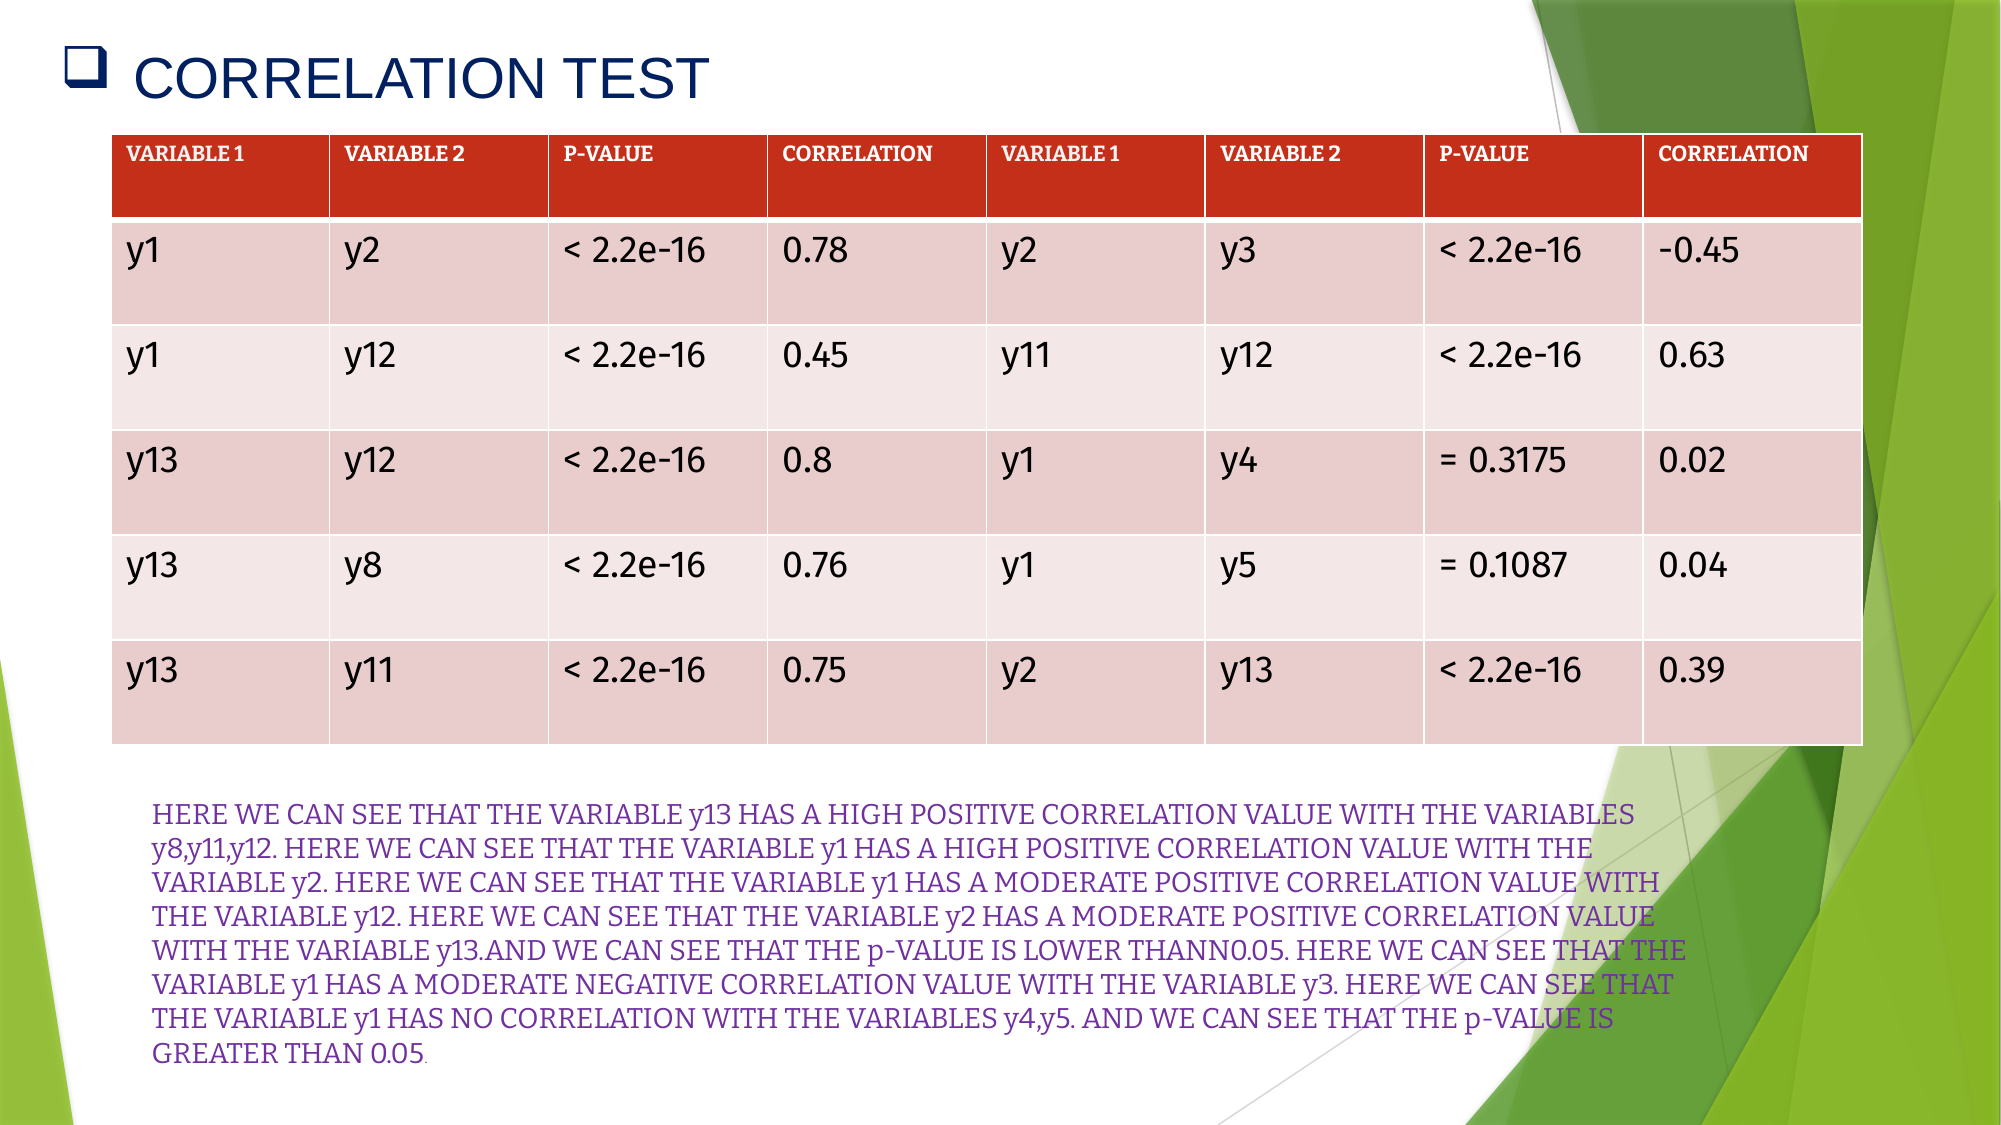

# CORRELATION TEST
| VARIABLE 1 | VARIABLE 2 | P-VALUE | CORRELATION | VARIABLE 1 | VARIABLE 2 | P-VALUE | CORRELATION |
| --- | --- | --- | --- | --- | --- | --- | --- |
| y1 | y2 | < 2.2e-16 | 0.78 | y2 | y3 | < 2.2e-16 | -0.45 |
| y1 | y12 | < 2.2e-16 | 0.45 | y11 | y12 | < 2.2e-16 | 0.63 |
| y13 | y12 | < 2.2e-16 | 0.8 | y1 | y4 | = 0.3175 | 0.02 |
| y13 | y8 | < 2.2e-16 | 0.76 | y1 | y5 | = 0.1087 | 0.04 |
| y13 | y11 | < 2.2e-16 | 0.75 | y2 | y13 | < 2.2e-16 | 0.39 |
HERE WE CAN SEE THAT THE VARIABLE y13 HAS A HIGH POSITIVE CORRELATION VALUE WITH THE VARIABLES y8,y11,y12. HERE WE CAN SEE THAT THE VARIABLE y1 HAS A HIGH POSITIVE CORRELATION VALUE WITH THE VARIABLE y2. HERE WE CAN SEE THAT THE VARIABLE y1 HAS A MODERATE POSITIVE CORRELATION VALUE WITH THE VARIABLE y12. HERE WE CAN SEE THAT THE VARIABLE y2 HAS A MODERATE POSITIVE CORRELATION VALUE WITH THE VARIABLE y13.AND WE CAN SEE THAT THE p-VALUE IS LOWER THANN0.05. HERE WE CAN SEE THAT THE VARIABLE y1 HAS A MODERATE NEGATIVE CORRELATION VALUE WITH THE VARIABLE y3. HERE WE CAN SEE THAT THE VARIABLE y1 HAS NO CORRELATION WITH THE VARIABLES y4,y5. AND WE CAN SEE THAT THE p-VALUE IS GREATER THAN 0.05.